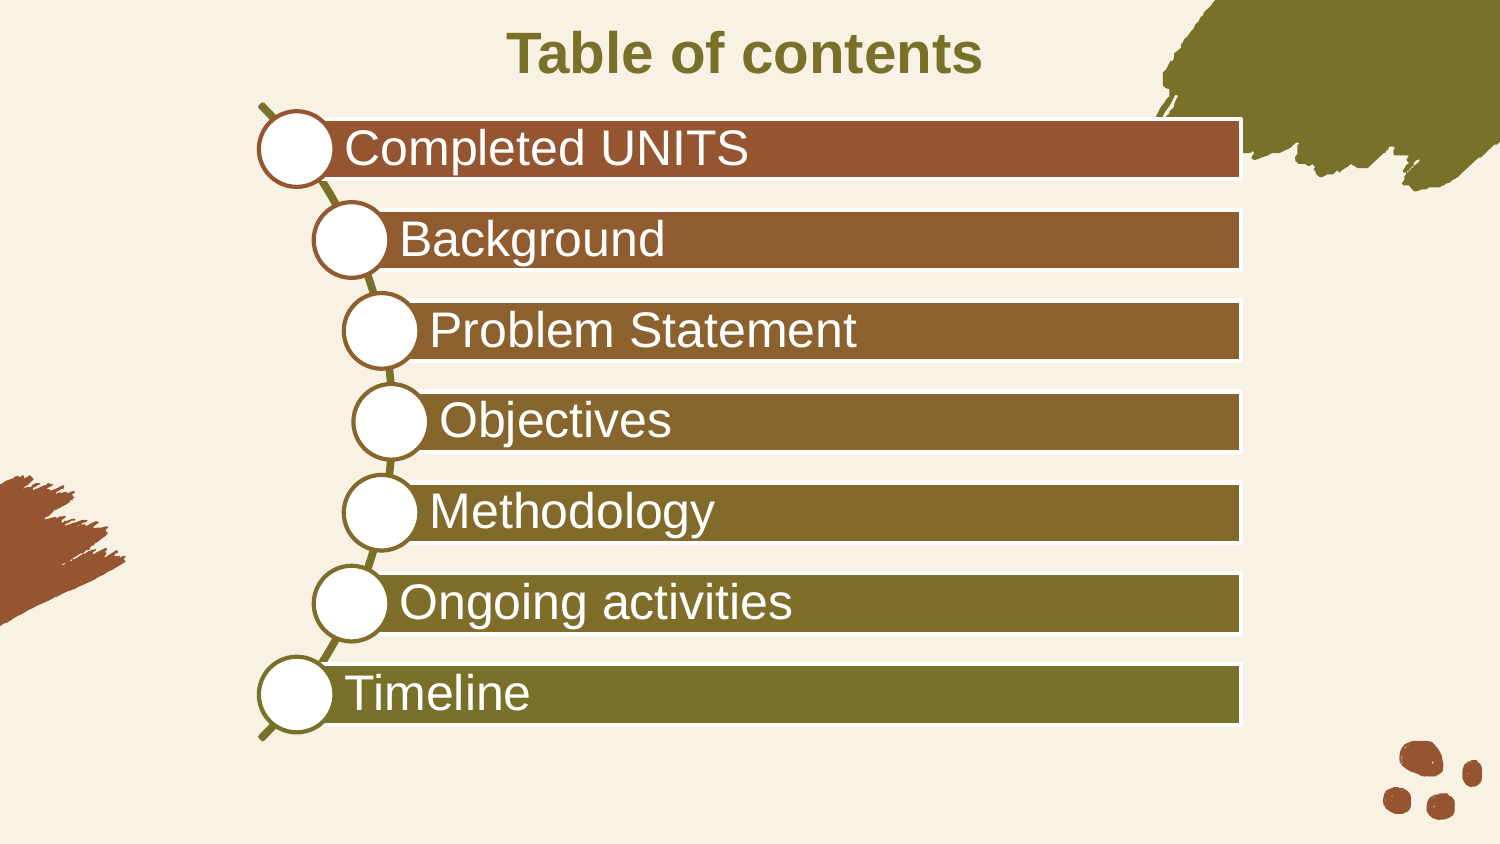

# Table of contents

Completed UNITS
Background
Problem Statement
Objectives
Methodology
Ongoing activities
Timeline